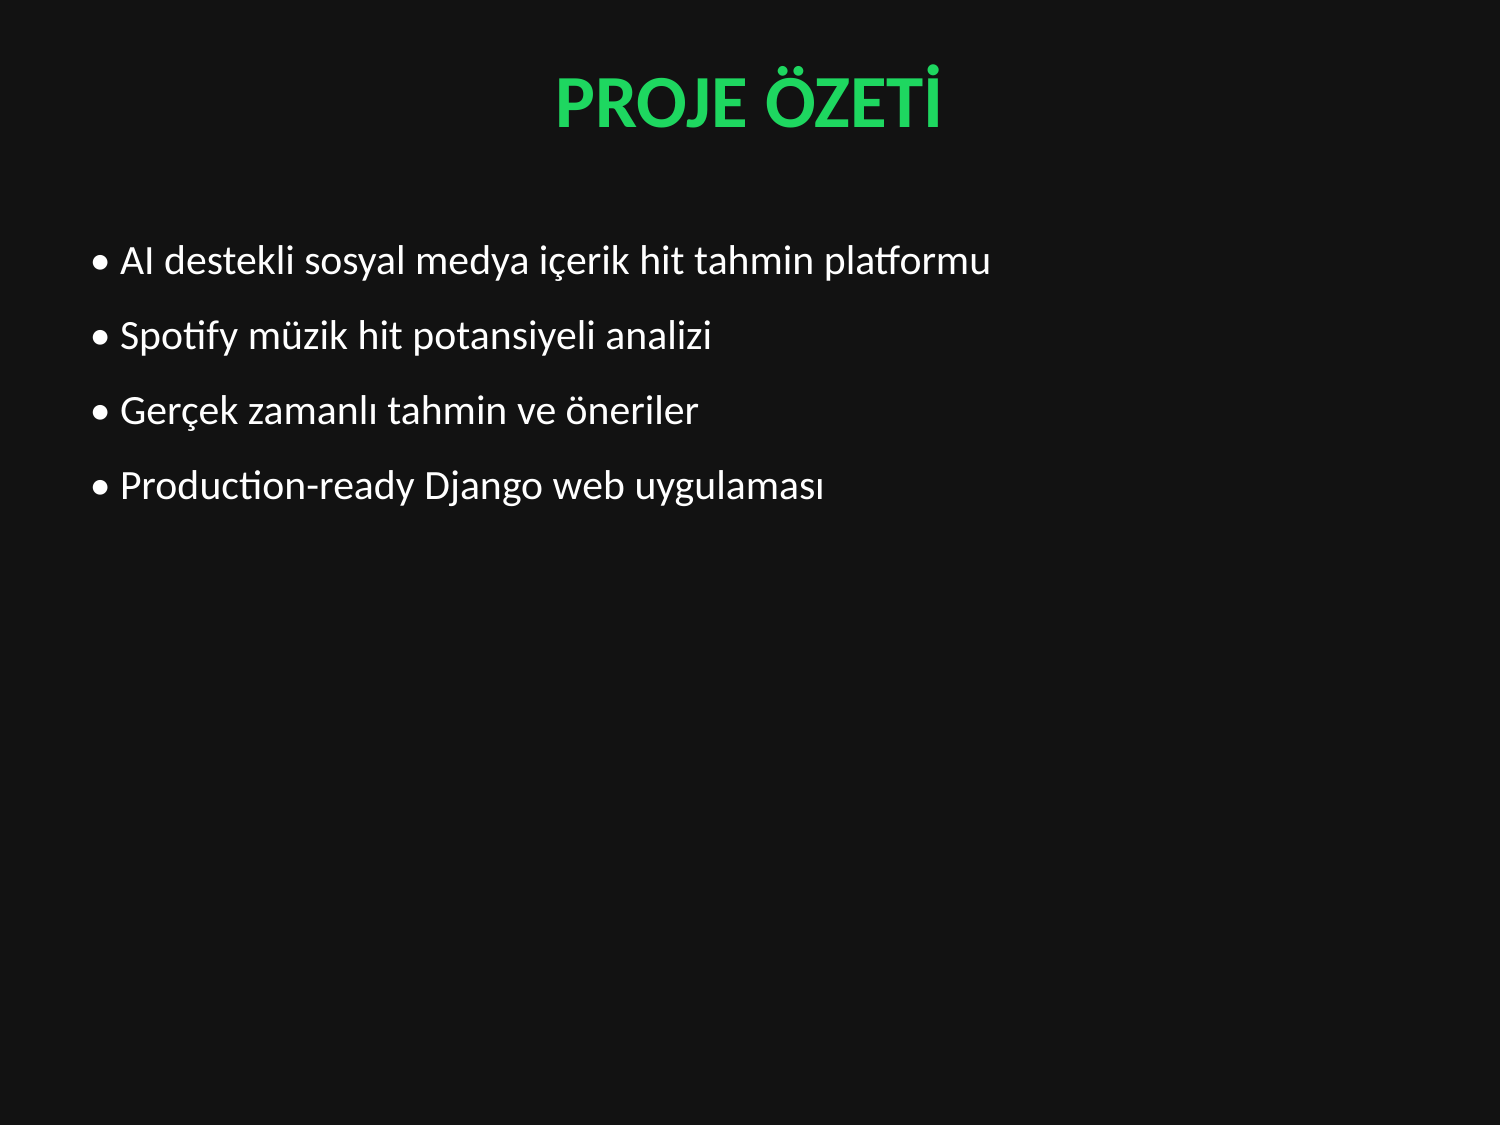

PROJE ÖZETİ
• AI destekli sosyal medya içerik hit tahmin platformu
• Spotify müzik hit potansiyeli analizi
• Gerçek zamanlı tahmin ve öneriler
• Production-ready Django web uygulaması